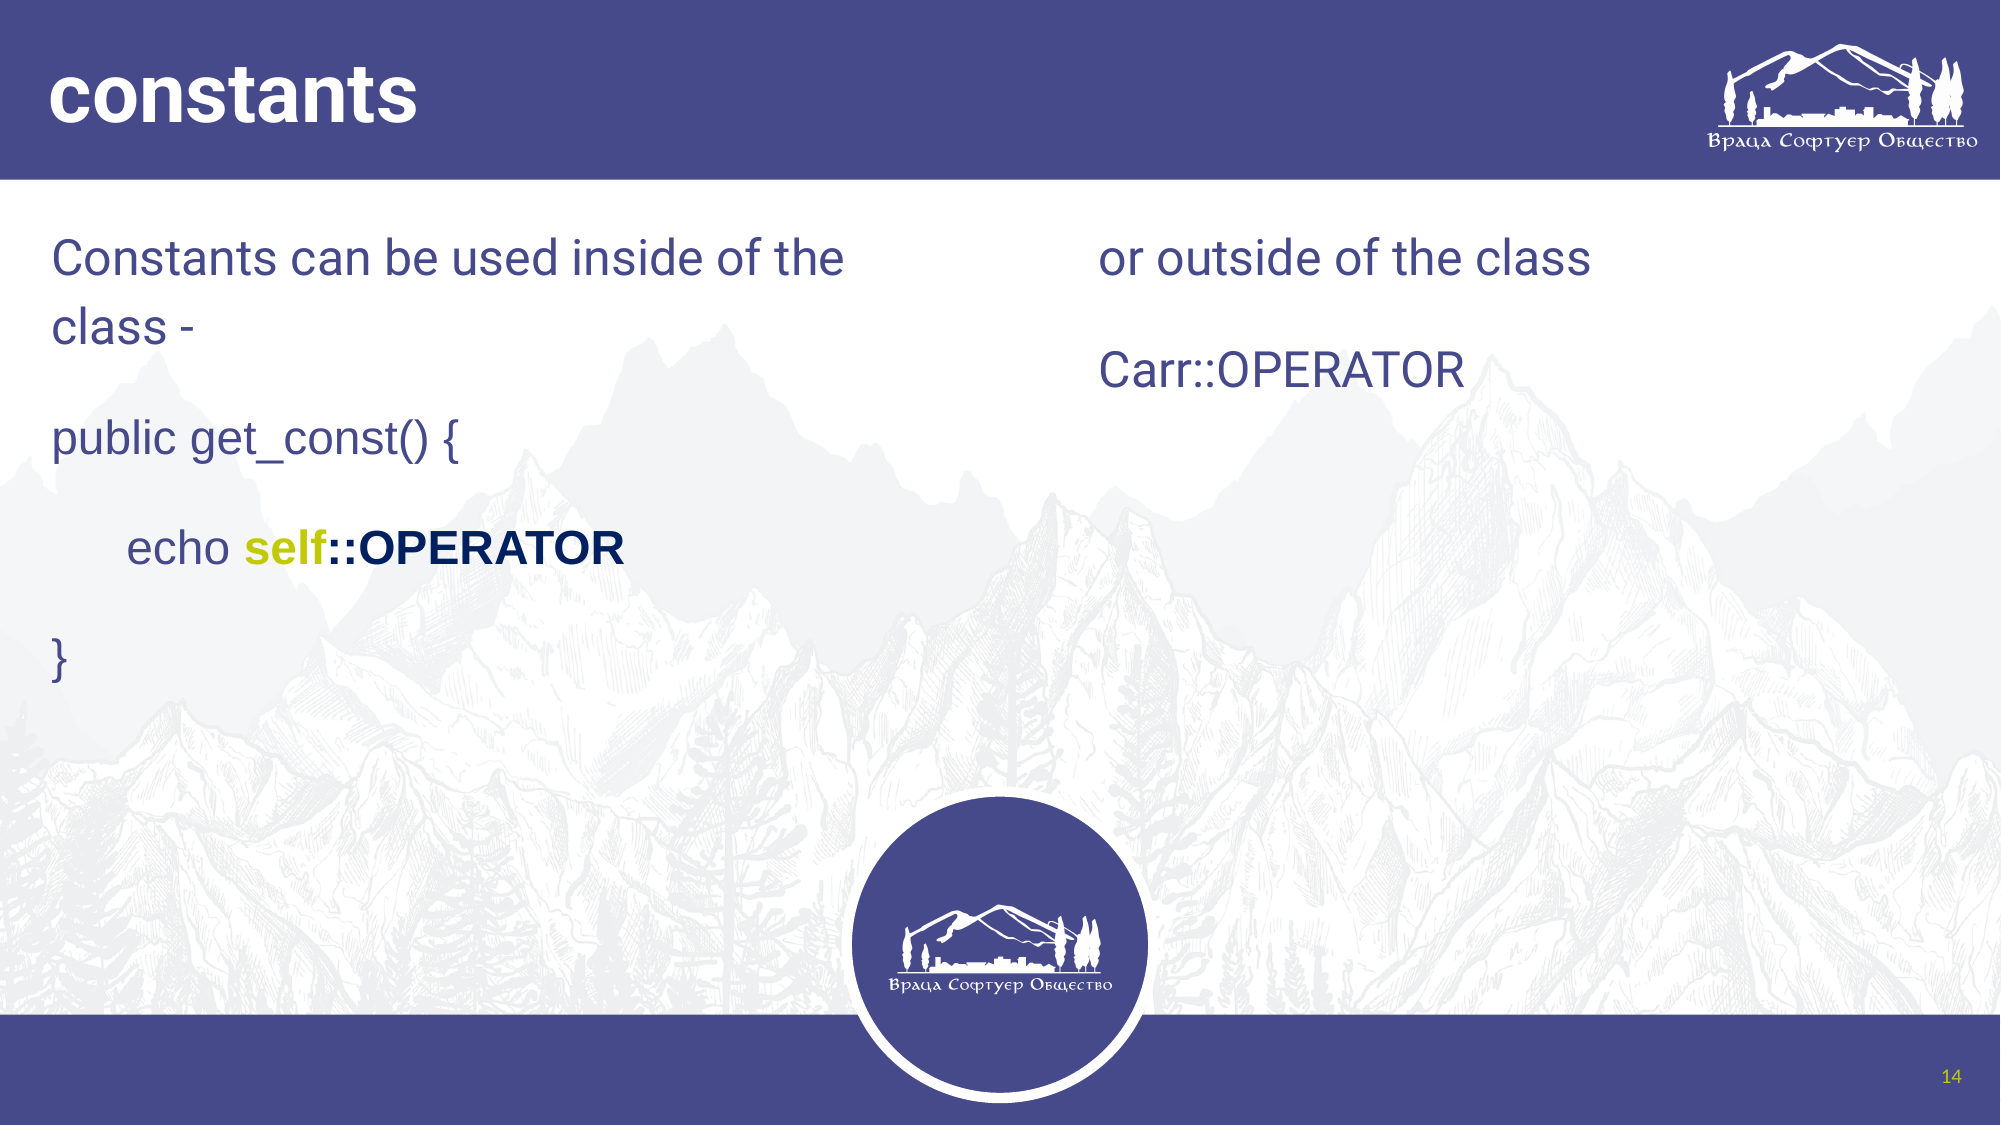

# constants
Constants can be used inside of the class -
public get_const() {
echo self::OPERATOR
}

or outside of the class
Carr::OPERATOR
14